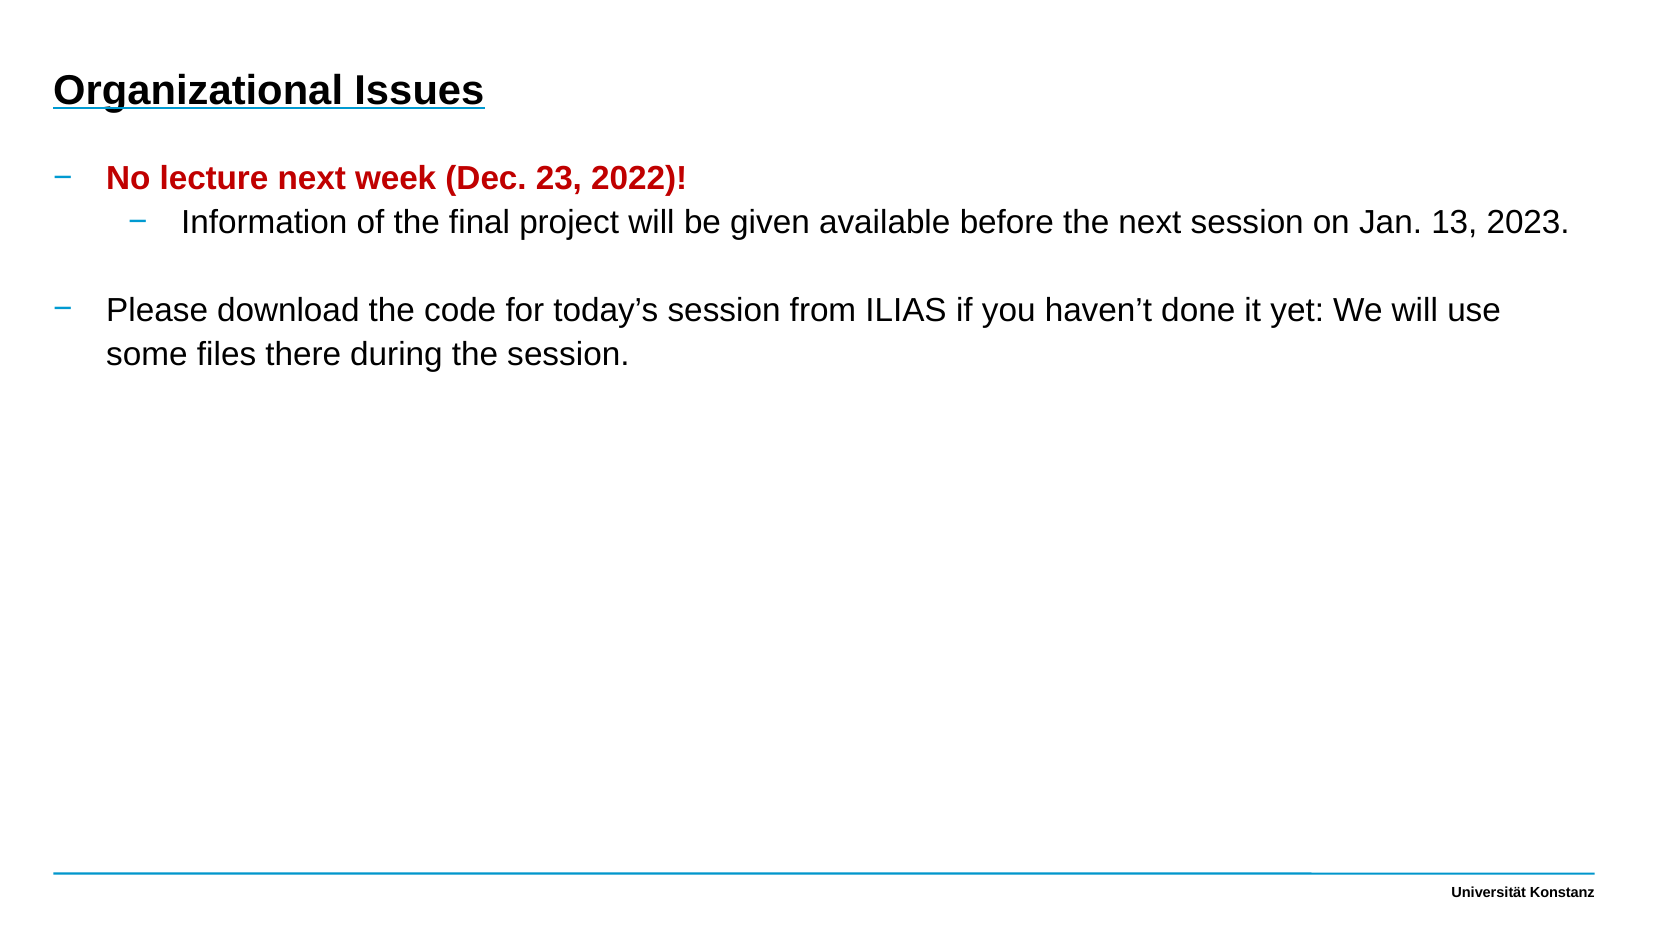

Organizational Issues

No lecture next week (Dec. 23, 2022)!
Information of the final project will be given available before the next session on Jan. 13, 2023.

Please download the code for today’s session from ILIAS if you haven’t done it yet: We will use some files there during the session.